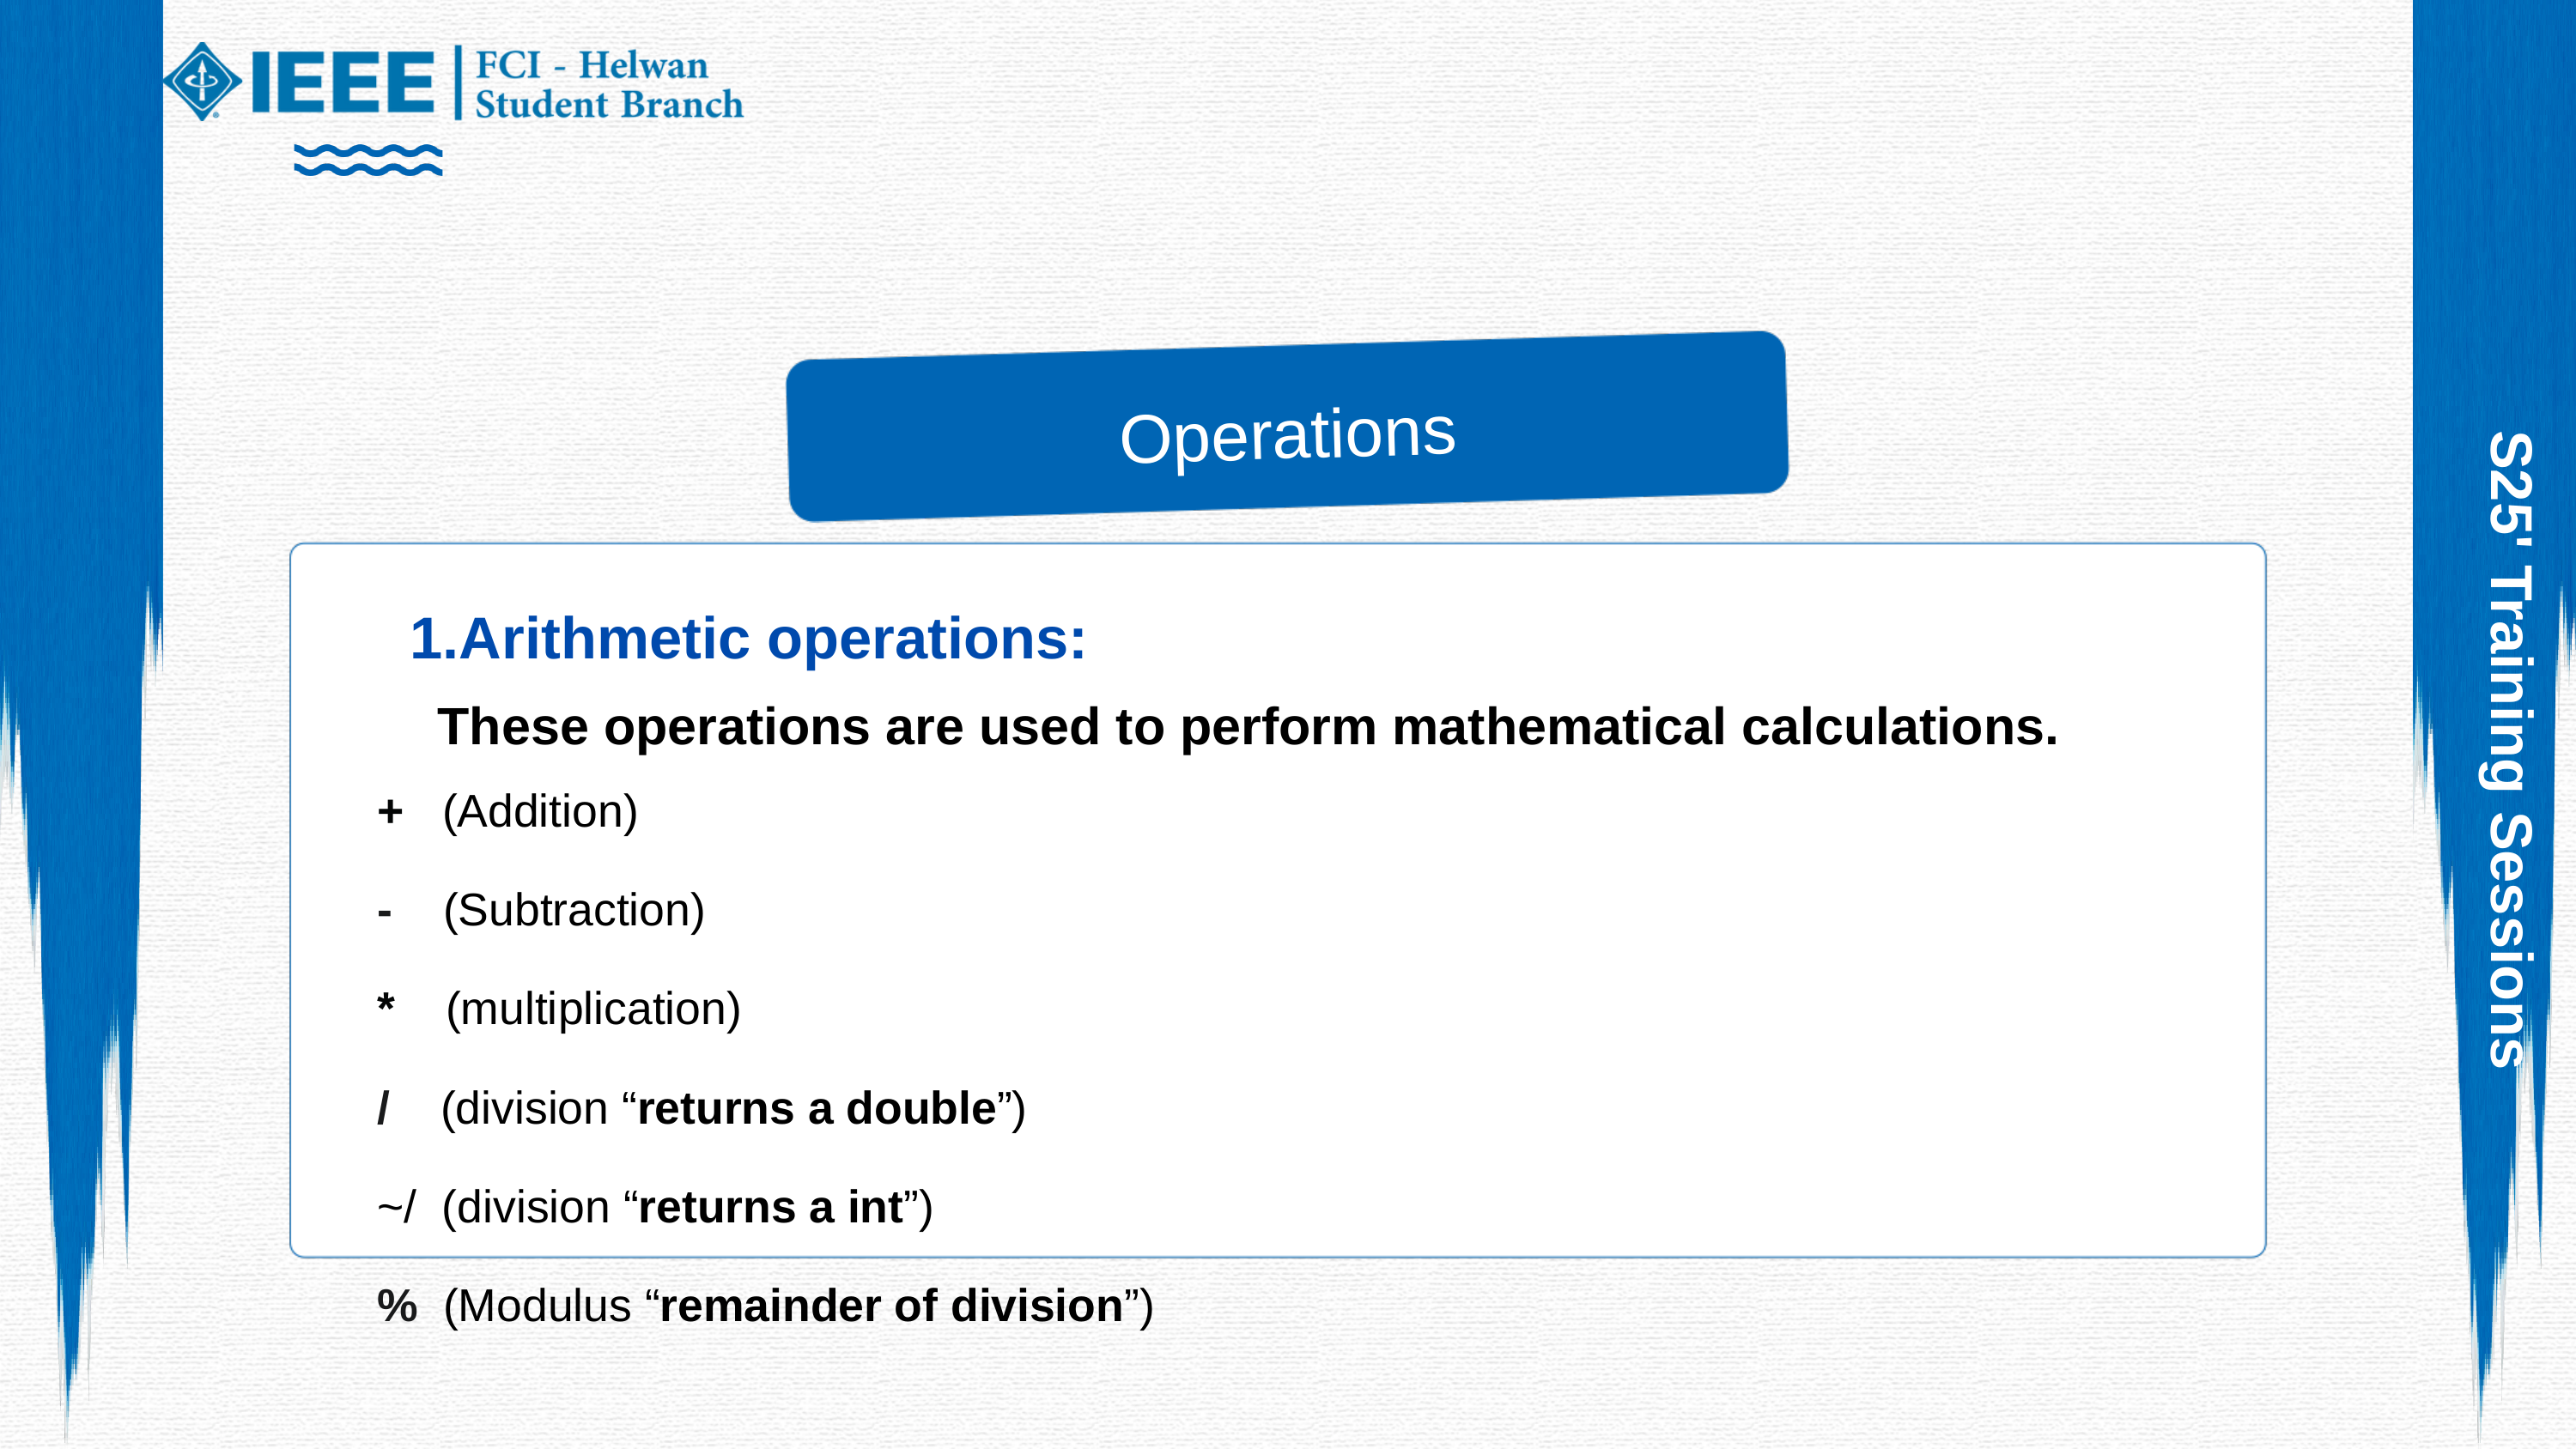

Operations

1.Arithmetic operations:

These operations are used to perform mathematical calculations.

S25' Training Sessions
+   (Addition)
-    (Subtraction)
*    (multiplication)
/    (division “returns a double”)
~/  (division “returns a int”)
%  (Modulus “remainder of division”)